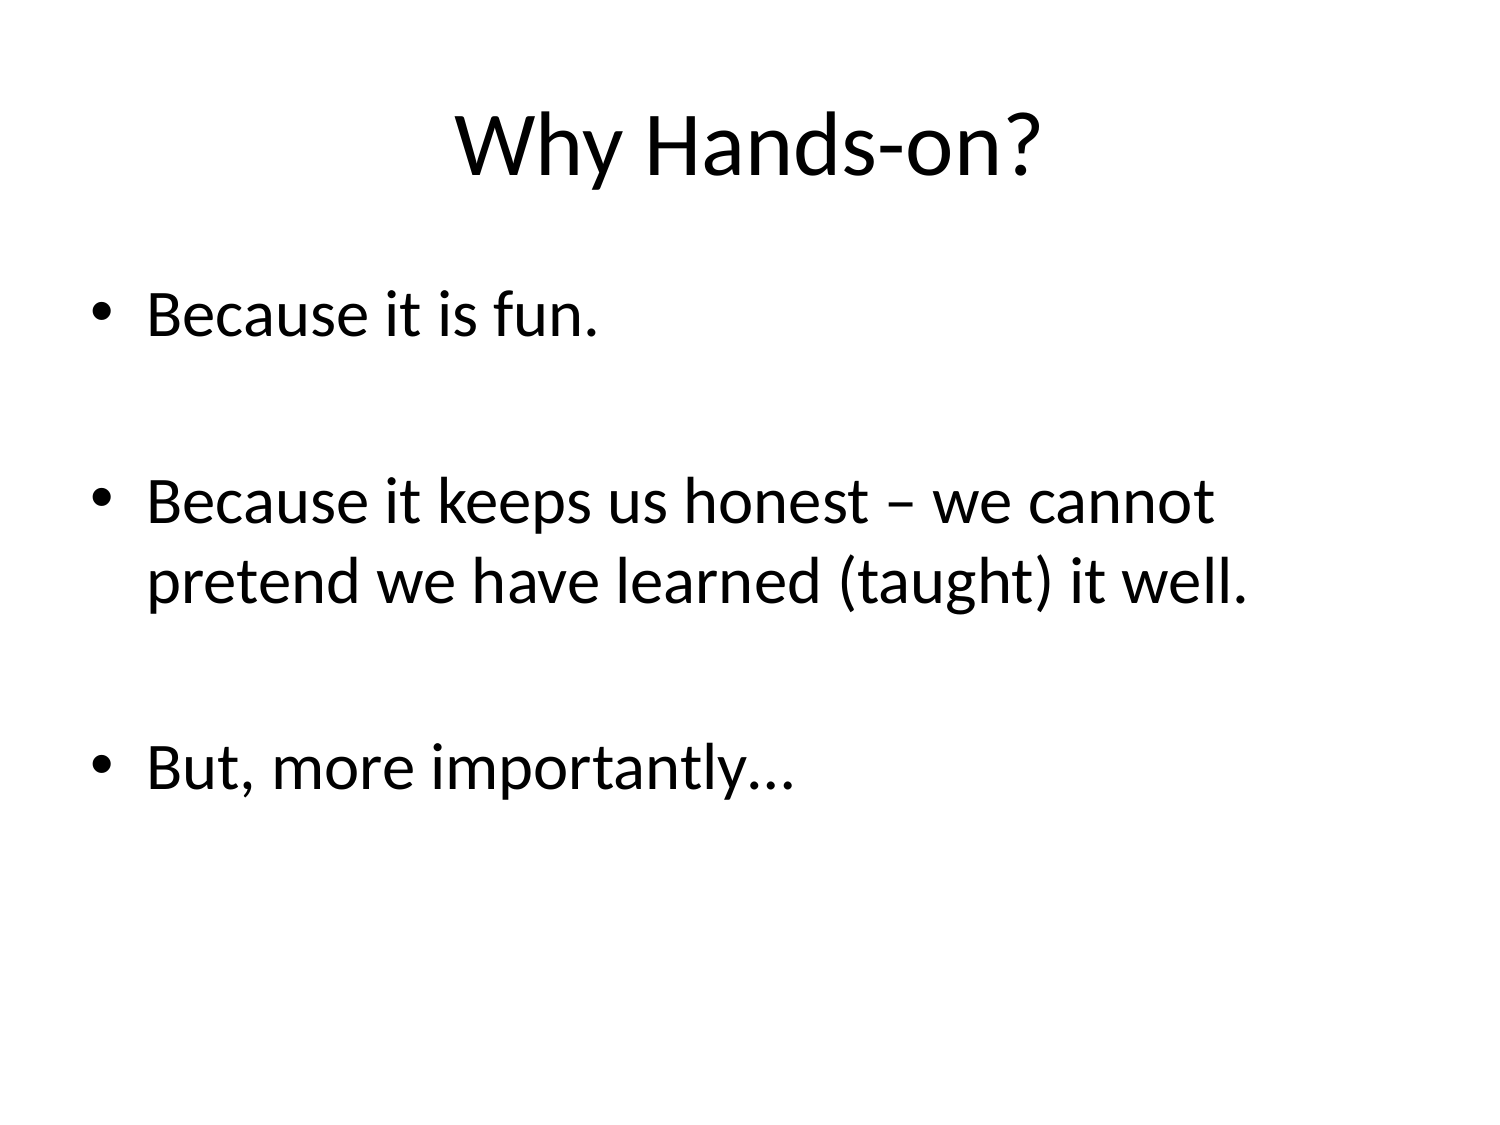

# Why Hands-on?
Because it is fun.

Because it keeps us honest – we cannot pretend we have learned (taught) it well.

But, more importantly…